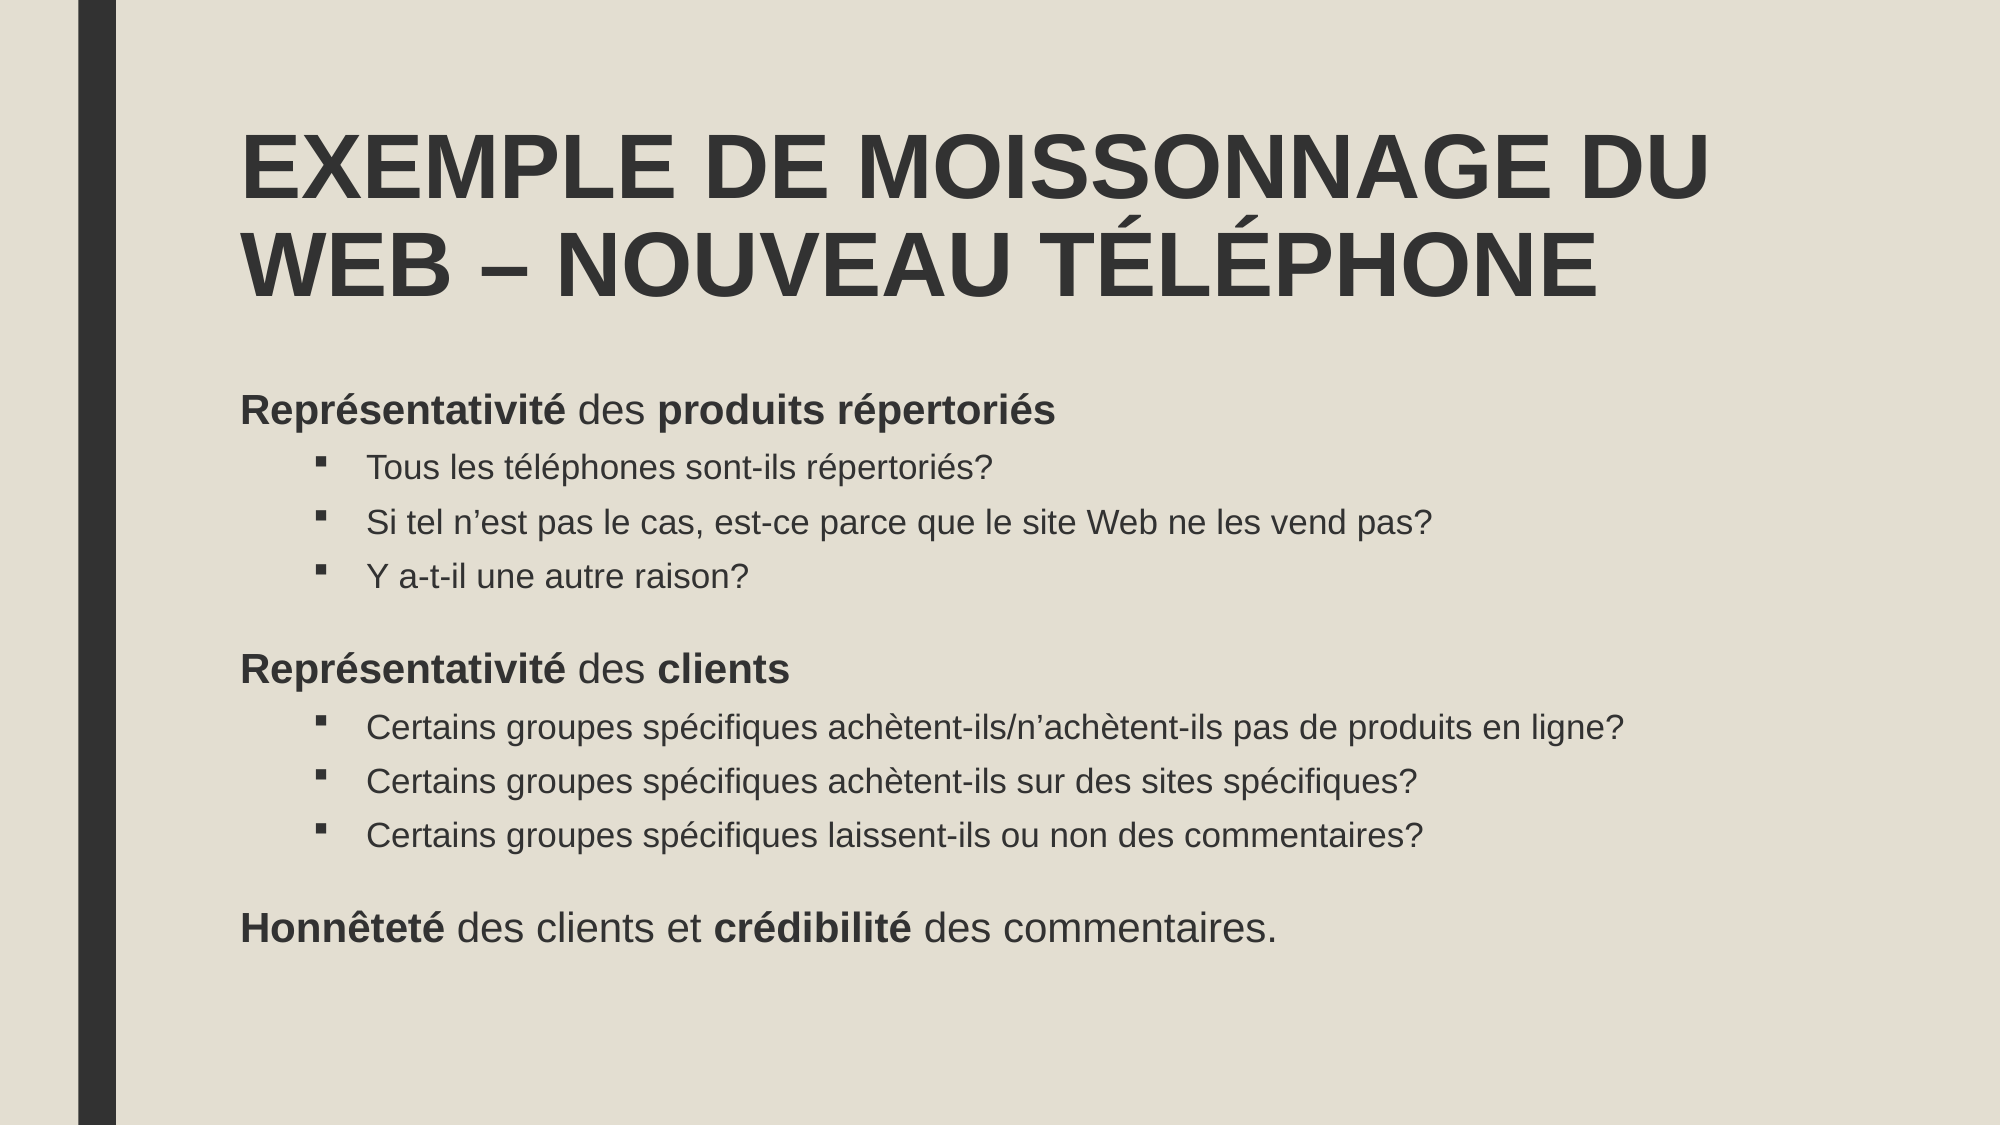

# EXEMPLE DE MOISSONNAGE DU WEB – NOUVEAU TÉLÉPHONE
Représentativité des produits répertoriés
Tous les téléphones sont-ils répertoriés?
Si tel n’est pas le cas, est-ce parce que le site Web ne les vend pas?
Y a-t-il une autre raison?

Représentativité des clients
Certains groupes spécifiques achètent-ils/n’achètent-ils pas de produits en ligne?
Certains groupes spécifiques achètent-ils sur des sites spécifiques?
Certains groupes spécifiques laissent-ils ou non des commentaires?

Honnêteté des clients et crédibilité des commentaires.